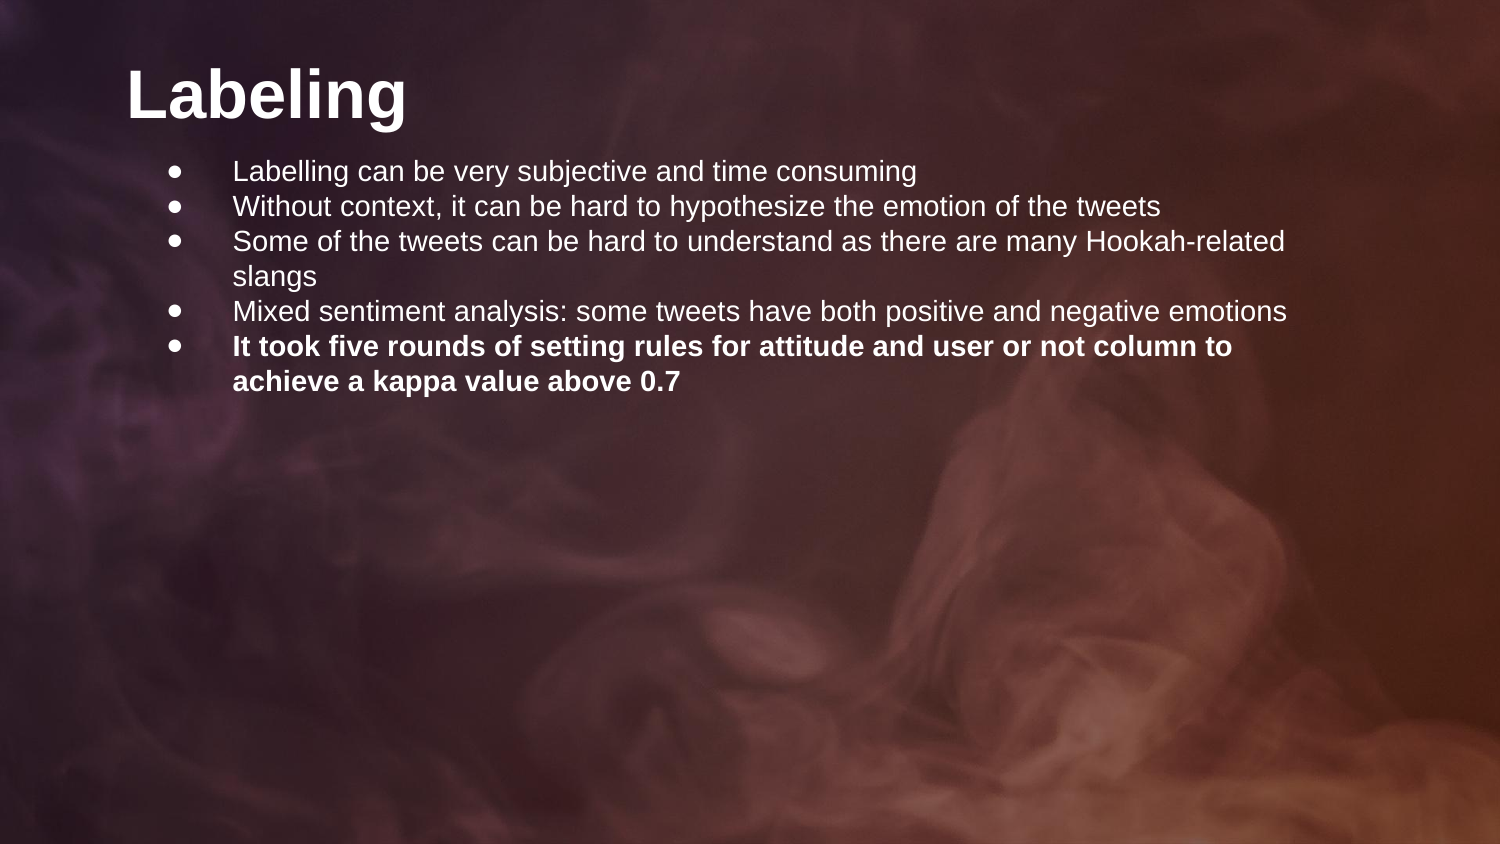

# Labeling

Labelling can be very subjective and time consuming
Without context, it can be hard to hypothesize the emotion of the tweets
Some of the tweets can be hard to understand as there are many Hookah-related slangs
Mixed sentiment analysis: some tweets have both positive and negative emotions
It took five rounds of setting rules for attitude and user or not column to achieve a kappa value above 0.7